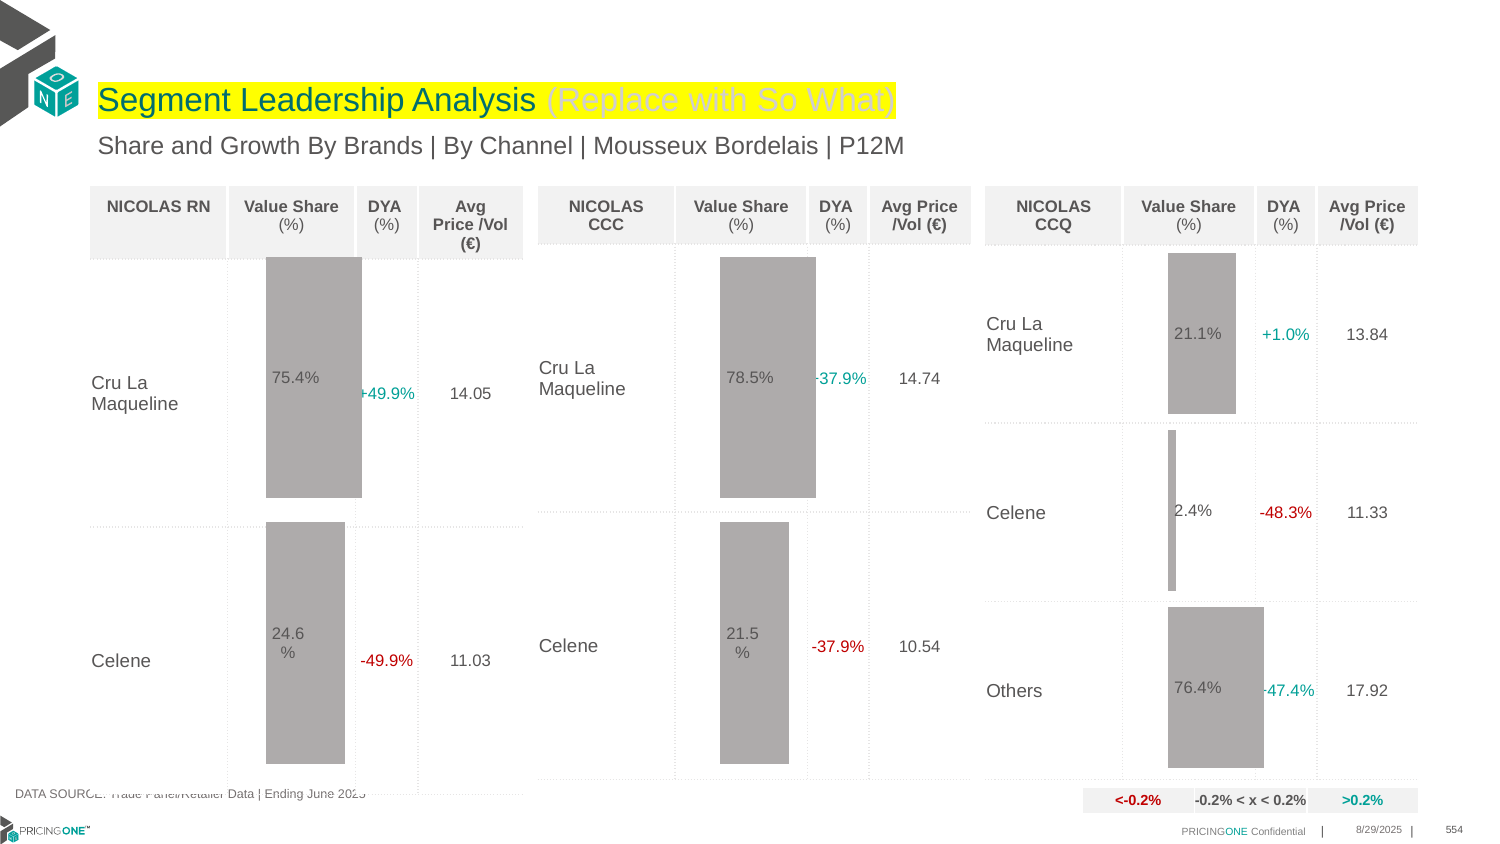

# Segment Leadership Analysis (Replace with So What)
Share and Growth By Brands | By Channel | Mousseux Bordelais | P12M
| NICOLAS CCC | Value Share (%) | DYA (%) | Avg Price /Vol (€) |
| --- | --- | --- | --- |
| Cru La Maqueline |  | +37.9% | 14.74 |
| Celene |  | -37.9% | 10.54 |
| NICOLAS RN | Value Share (%) | DYA (%) | Avg Price /Vol (€) |
| --- | --- | --- | --- |
| Cru La Maqueline |  | +49.9% | 14.05 |
| Celene |  | -49.9% | 11.03 |
| NICOLAS CCQ | Value Share (%) | DYA (%) | Avg Price /Vol (€) |
| --- | --- | --- | --- |
| Cru La Maqueline |  | +1.0% | 13.84 |
| Celene |  | -48.3% | 11.33 |
| Others |  | +47.4% | 17.92 |

### Chart

| Category | Mousseux Bordelais | NICOLAS RN |
|---|---|
| None | 0.7540069686411149 |

### Chart

| Category | Mousseux Bordelais | NICOLAS CCC |
|---|---|
| None | 0.7852664576802508 |

### Chart

| Category | Mousseux Bordelais | NICOLAS CCQ |
|---|---|
| None | 0.21120381406436234 |
DATA SOURCE: Trade Panel/Retailer Data | Ending June 2025
| <-0.2% | -0.2% < x < 0.2% | >0.2% |
| --- | --- | --- |

8/29/2025
554